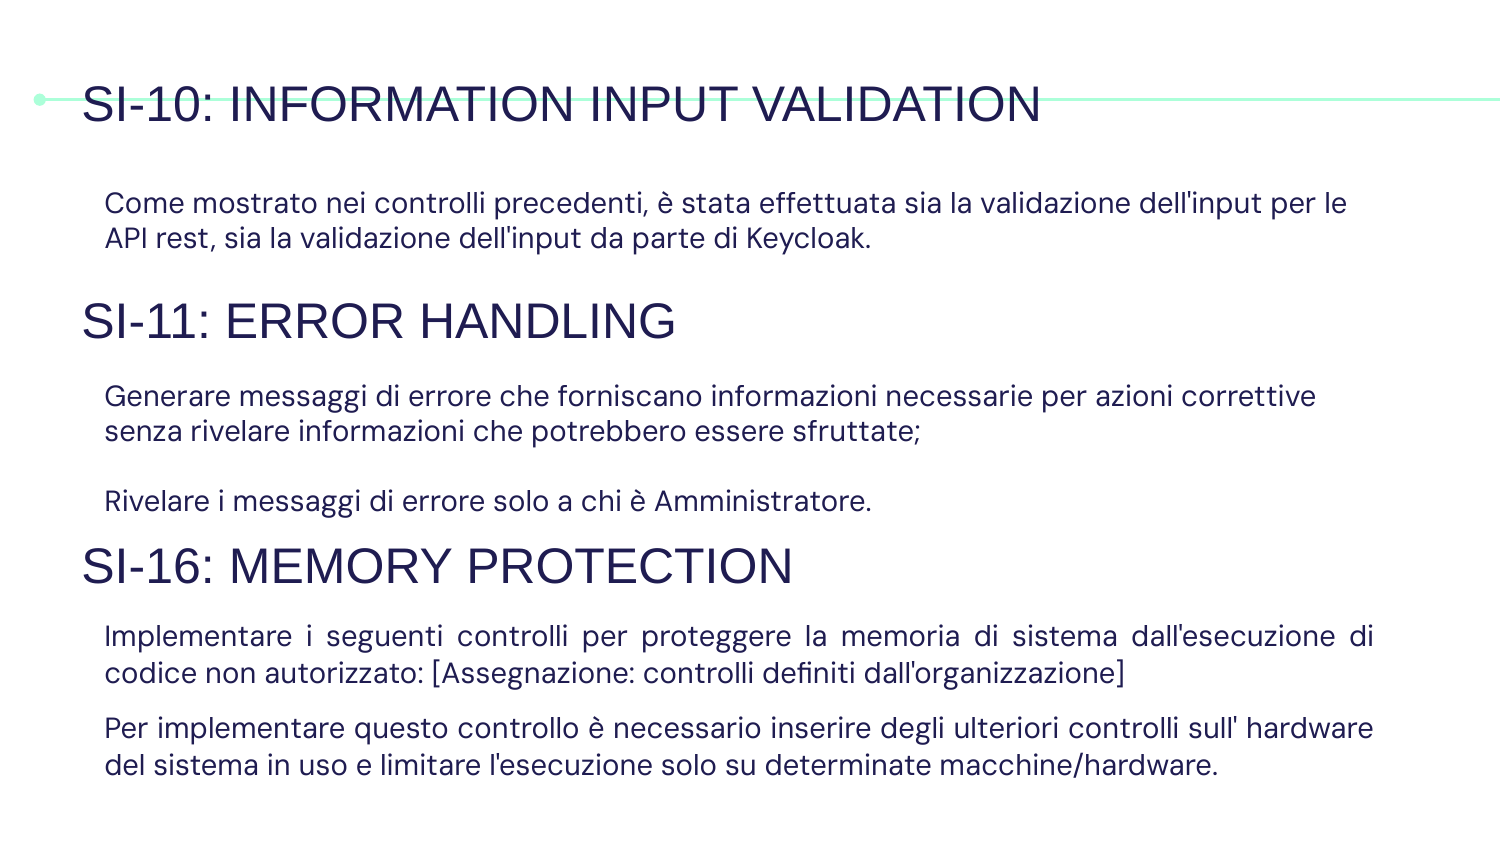

# SI-10: INFORMATION INPUT VALIDATION
Come mostrato nei controlli precedenti, è stata effettuata sia la validazione dell'input per le API rest, sia la validazione dell'input da parte di Keycloak.
SI-11: ERROR HANDLING
Generare messaggi di errore che forniscano informazioni necessarie per azioni correttive senza rivelare informazioni che potrebbero essere sfruttate;

Rivelare i messaggi di errore solo a chi è Amministratore.
SI-16: MEMORY PROTECTION
Implementare i seguenti controlli per proteggere la memoria di sistema dall'esecuzione di codice non autorizzato: [Assegnazione: controlli definiti dall'organizzazione]
Per implementare questo controllo è necessario inserire degli ulteriori controlli sull' hardware del sistema in uso e limitare l'esecuzione solo su determinate macchine/hardware.